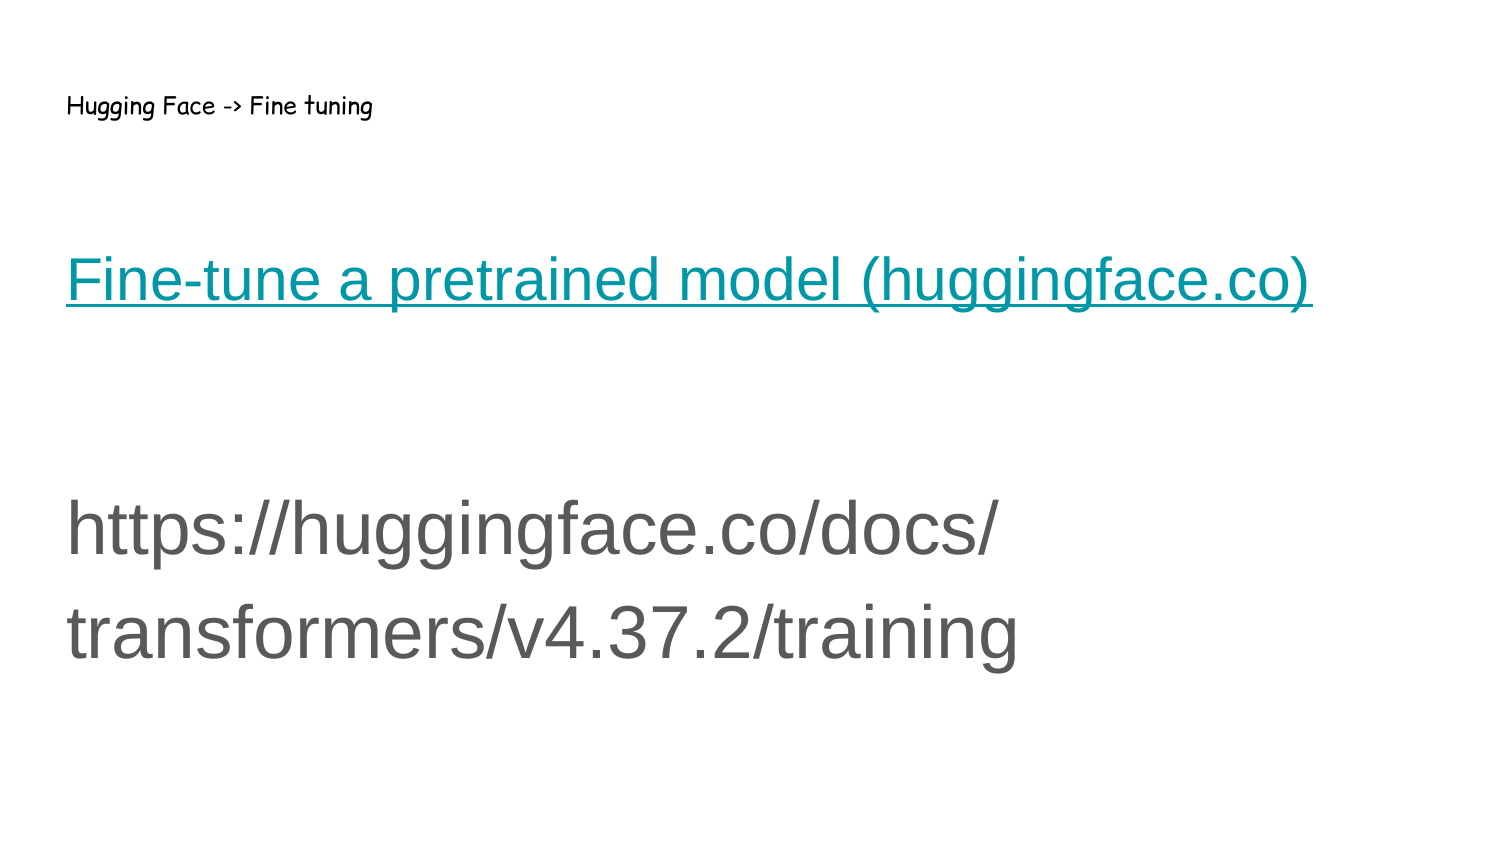

# Hugging Face -> Fine tuning

Fine-tune a pretrained model (huggingface.co)

https://huggingface.co/docs/transformers/v4.37.2/training